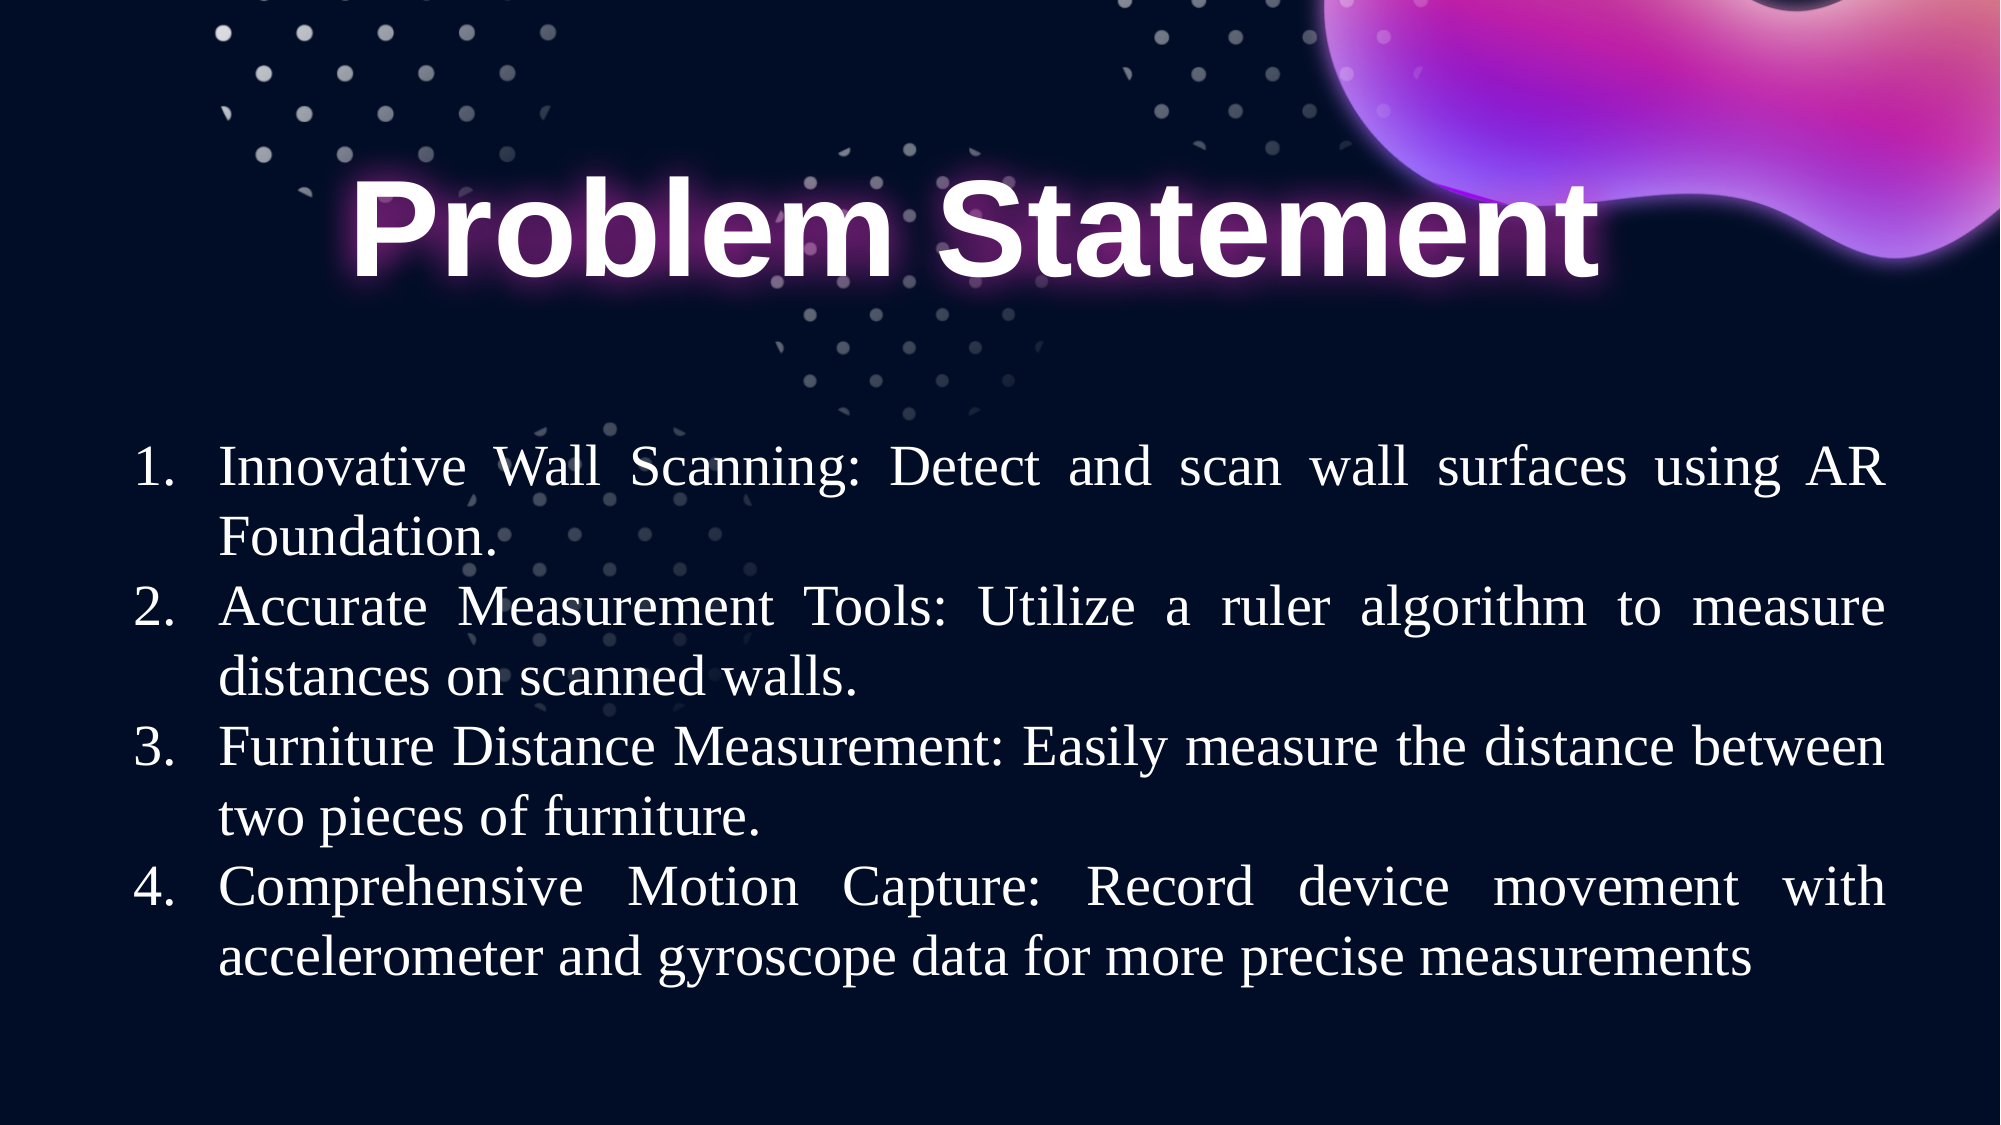

# Problem Statement
Innovative Wall Scanning: Detect and scan wall surfaces using AR Foundation.
Accurate Measurement Tools: Utilize a ruler algorithm to measure distances on scanned walls.
Furniture Distance Measurement: Easily measure the distance between two pieces of furniture.
Comprehensive Motion Capture: Record device movement with accelerometer and gyroscope data for more precise measurements